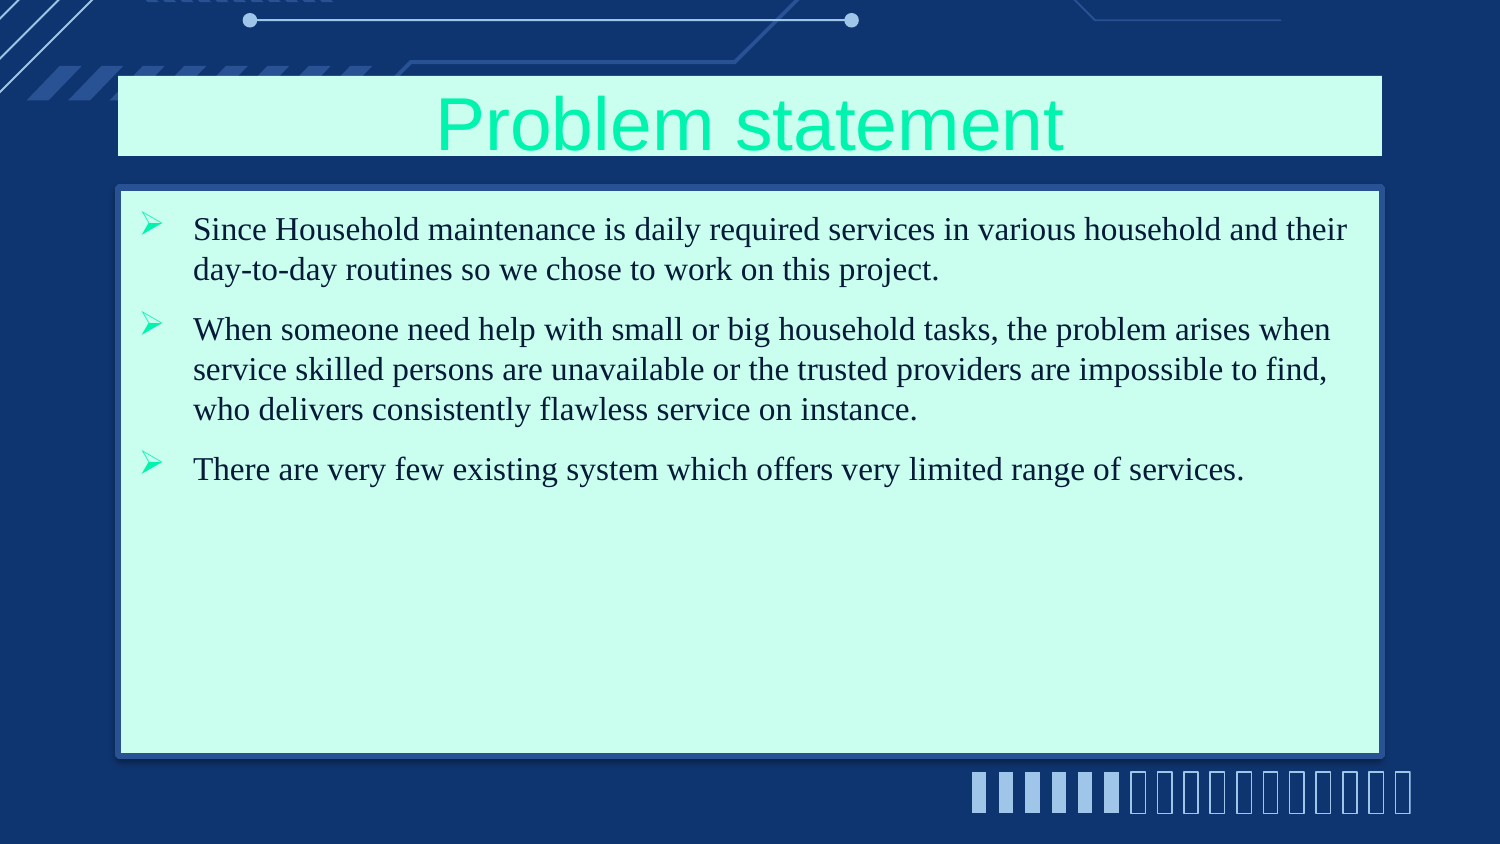

# Problem statement

Since Household maintenance is daily required services in various household and their day-to-day routines so we chose to work on this project.

When someone need help with small or big household tasks, the problem arises when service skilled persons are unavailable or the trusted providers are impossible to find, who delivers consistently flawless service on instance.

There are very few existing system which offers very limited range of services.